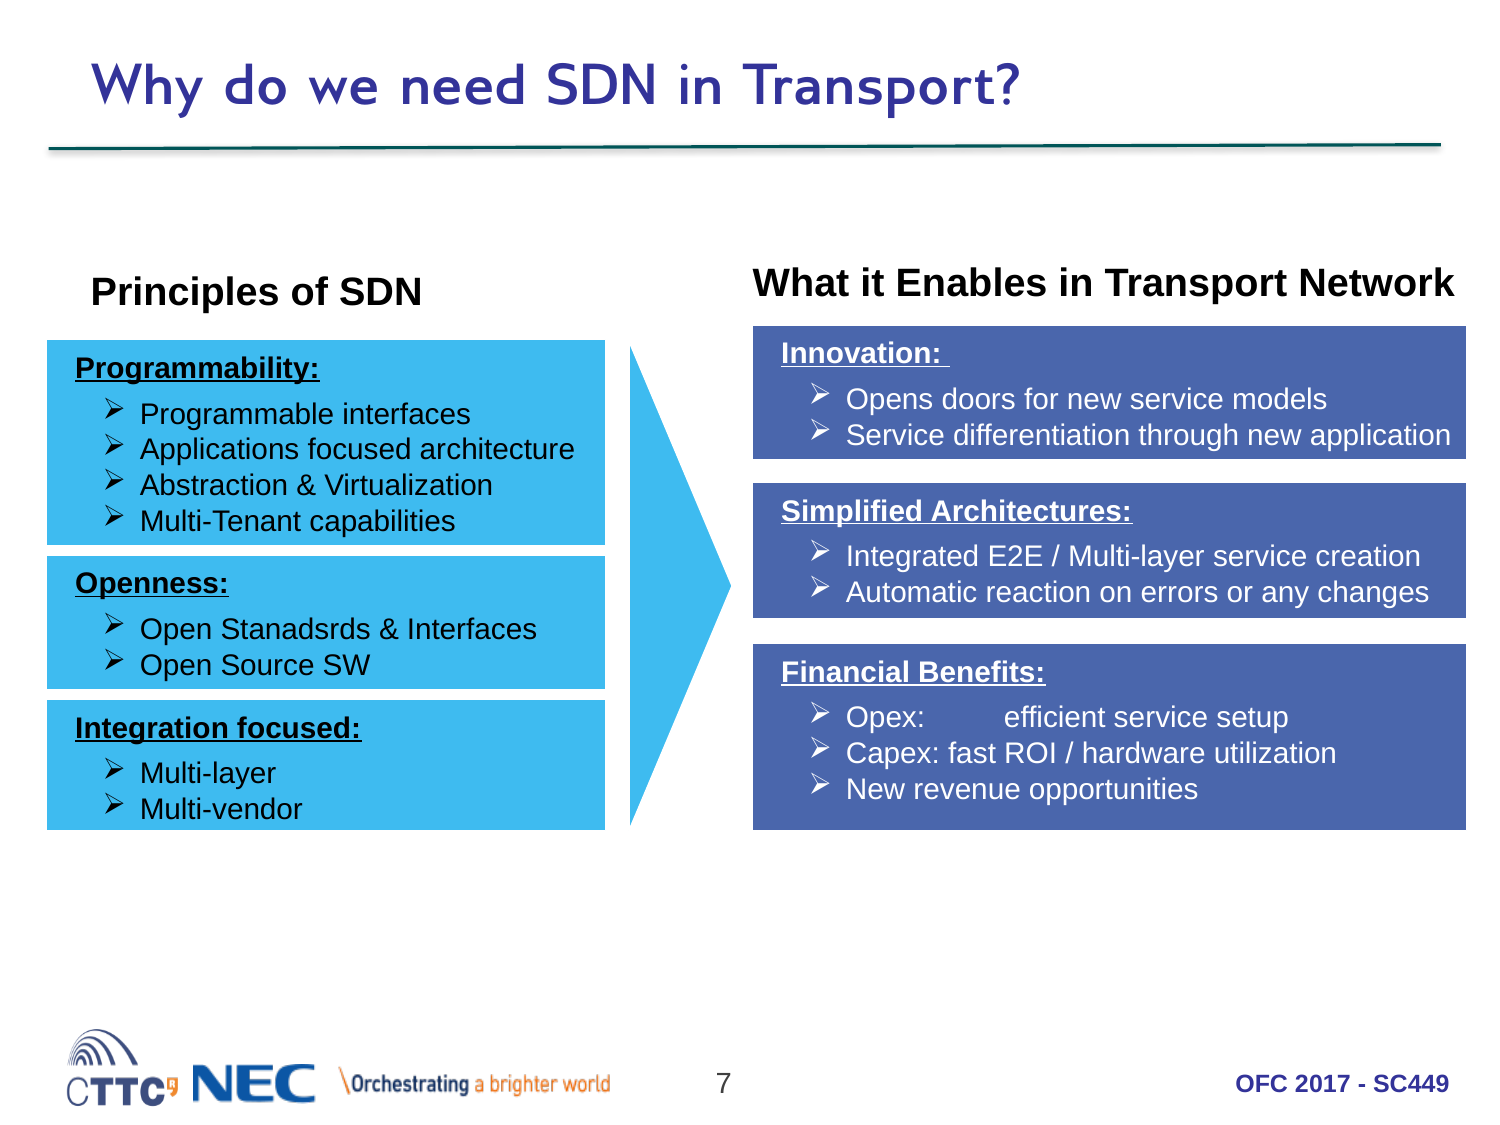

# Why do we need SDN in Transport?
What it Enables in Transport Network
Principles of SDN
Innovation:
Opens doors for new service models
Service differentiation through new application
Programmability:
Programmable interfaces
Applications focused architecture
Abstraction & Virtualization
Multi-Tenant capabilities

Simplified Architectures:
Integrated E2E / Multi-layer service creation
Automatic reaction on errors or any changes
Openness:
Open Stanadsrds & Interfaces
Open Source SW
Financial Benefits:
Opex: 	 efficient service setup
Capex: fast ROI / hardware utilization
New revenue opportunities

Integration focused:
Multi-layer
Multi-vendor
7
OFC 2017 - SC449